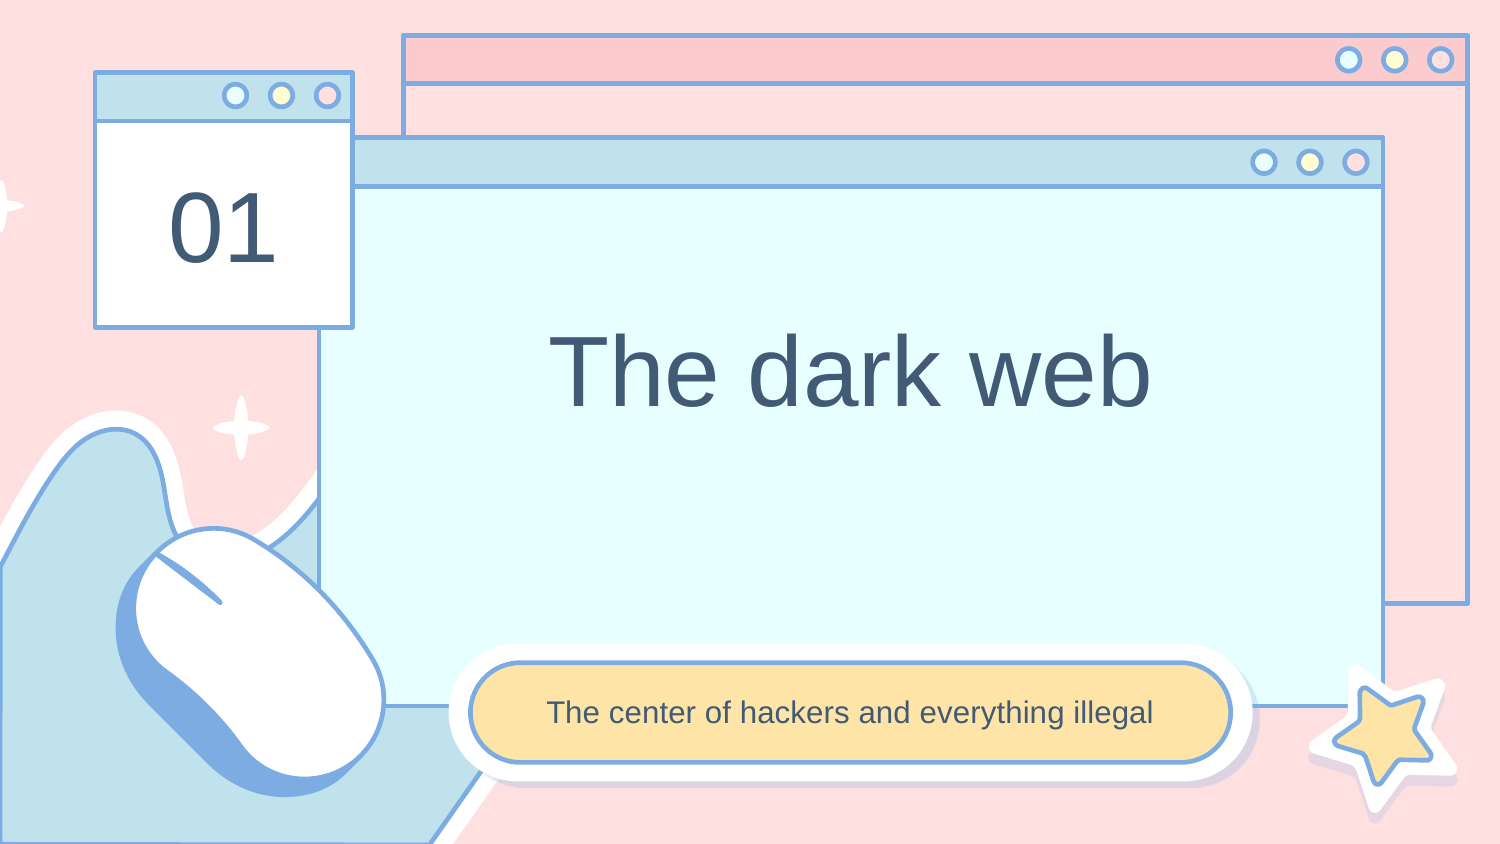

01
# The dark web

The center of hackers and everything illegal